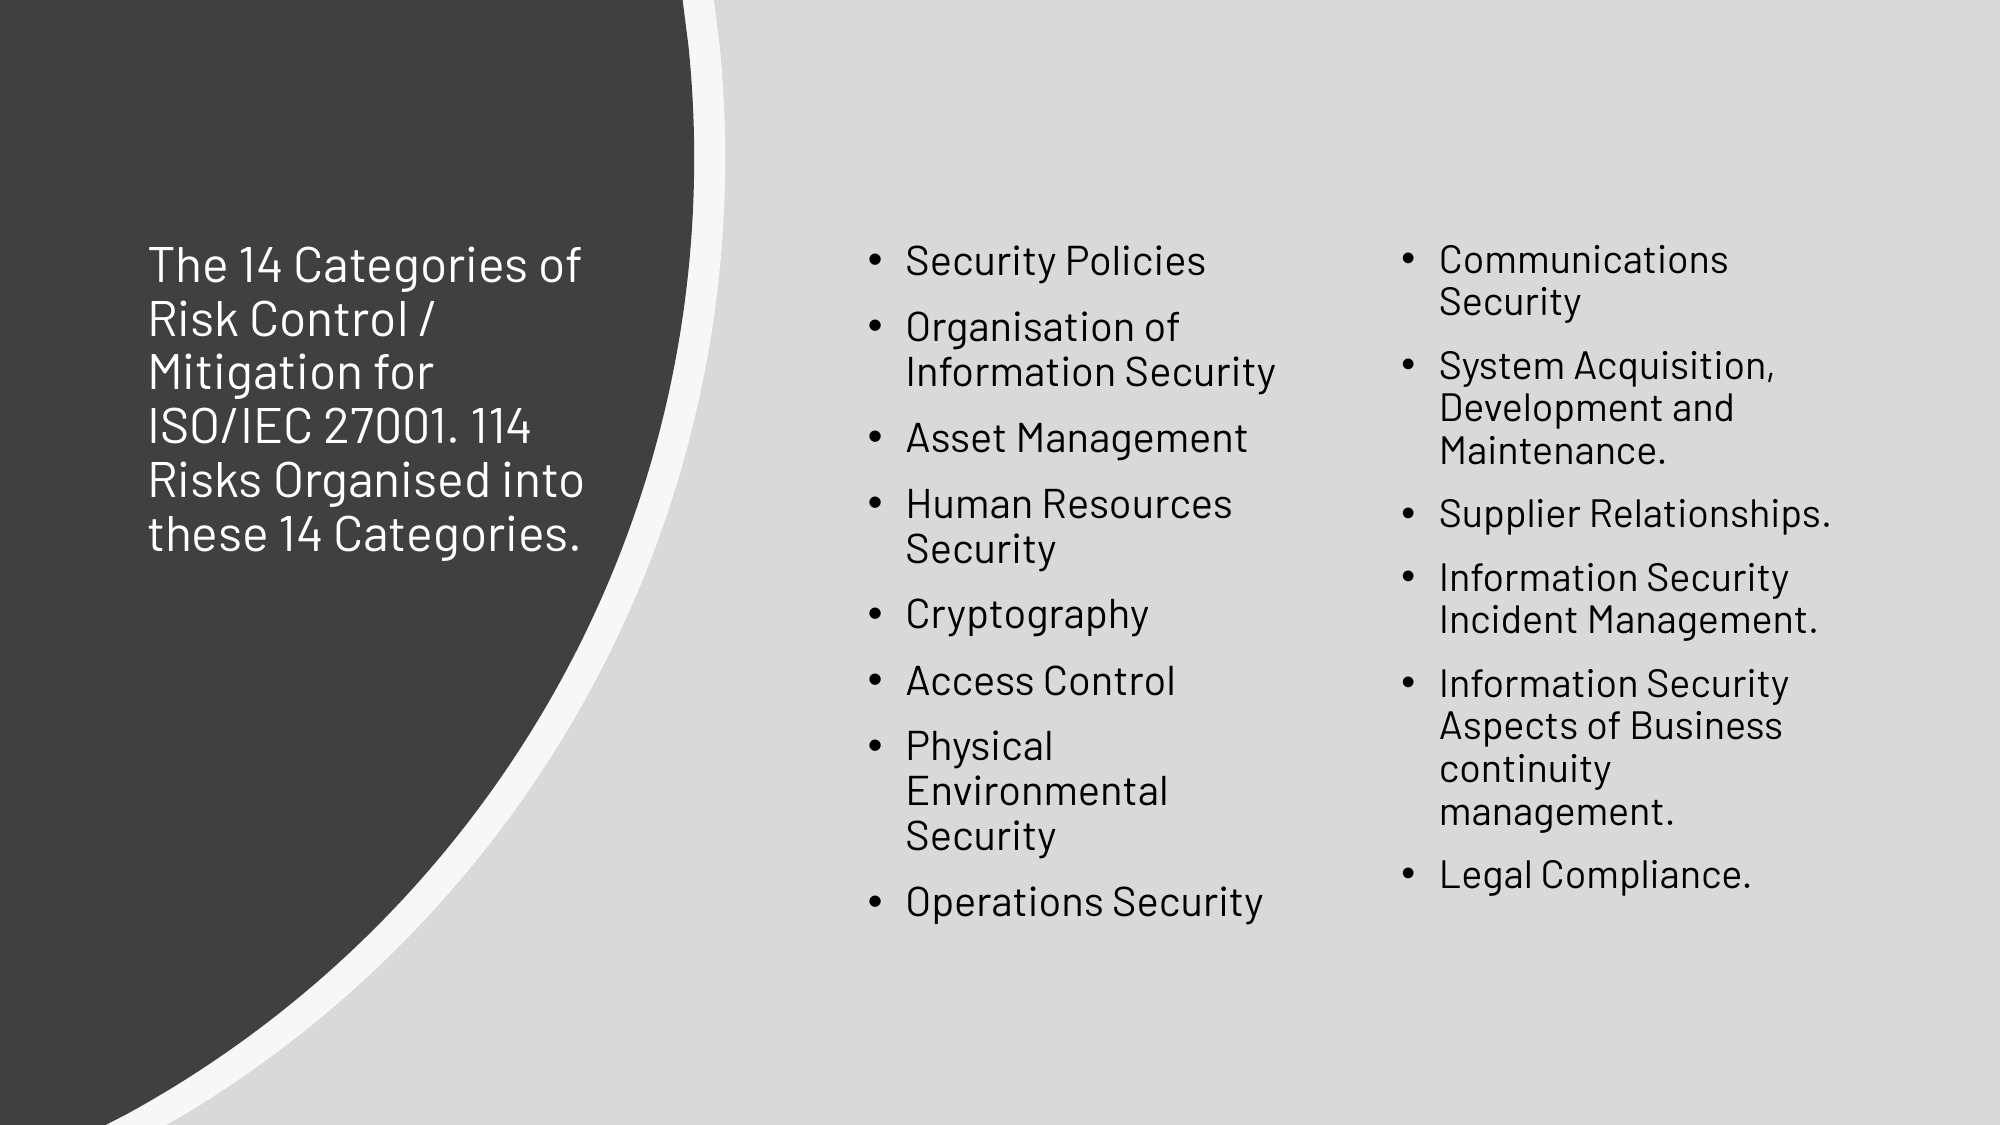

# The 14 Categories of Risk Control / Mitigation for ISO/IEC 27001. 114 Risks Organised into these 14 Categories.
Security Policies
Organisation of Information Security
Asset Management
Human Resources Security
Cryptography
Access Control
Physical Environmental Security
Operations Security
Communications Security
System Acquisition, Development and Maintenance.
Supplier Relationships.
Information Security Incident Management.
Information Security Aspects of Business continuity management.
Legal Compliance.